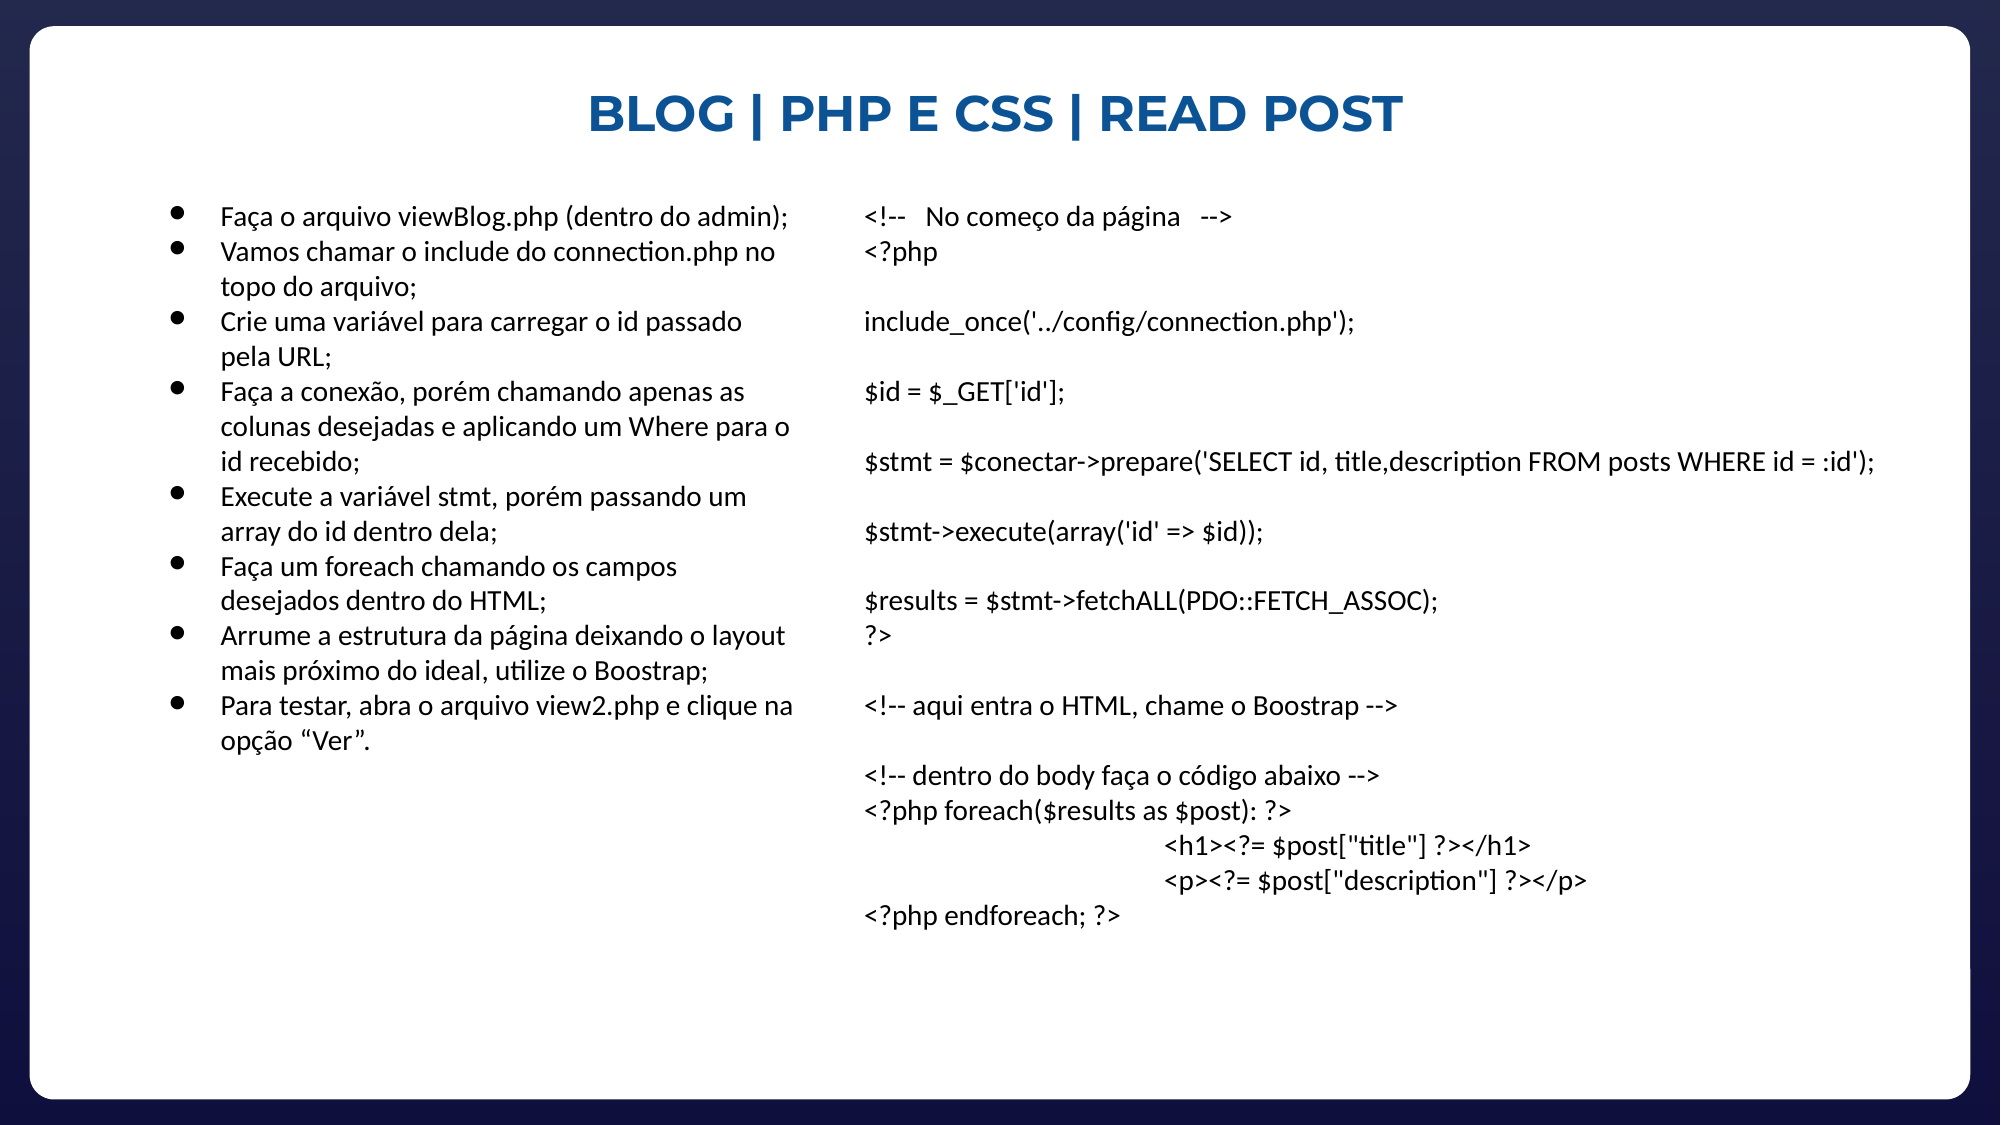

BLOG | PHP E CSS | READ POST
Faça o arquivo viewBlog.php (dentro do admin);
Vamos chamar o include do connection.php no topo do arquivo;
Crie uma variável para carregar o id passado pela URL;
Faça a conexão, porém chamando apenas as colunas desejadas e aplicando um Where para o id recebido;
Execute a variável stmt, porém passando um array do id dentro dela;
Faça um foreach chamando os campos desejados dentro do HTML;
Arrume a estrutura da página deixando o layout mais próximo do ideal, utilize o Boostrap;
Para testar, abra o arquivo view2.php e clique na opção “Ver”.

<!--   No começo da página   -->
<?php

include_once('../config/connection.php');

$id = $_GET['id'];

$stmt = $conectar->prepare('SELECT id, title,description FROM posts WHERE id = :id');

$stmt->execute(array('id' => $id));

$results = $stmt->fetchALL(PDO::FETCH_ASSOC);
?>

<!-- aqui entra o HTML, chame o Boostrap -->

<!-- dentro do body faça o código abaixo -->
<?php foreach($results as $post): ?>
		<h1><?= $post["title"] ?></h1>
		<p><?= $post["description"] ?></p>
<?php endforeach; ?>